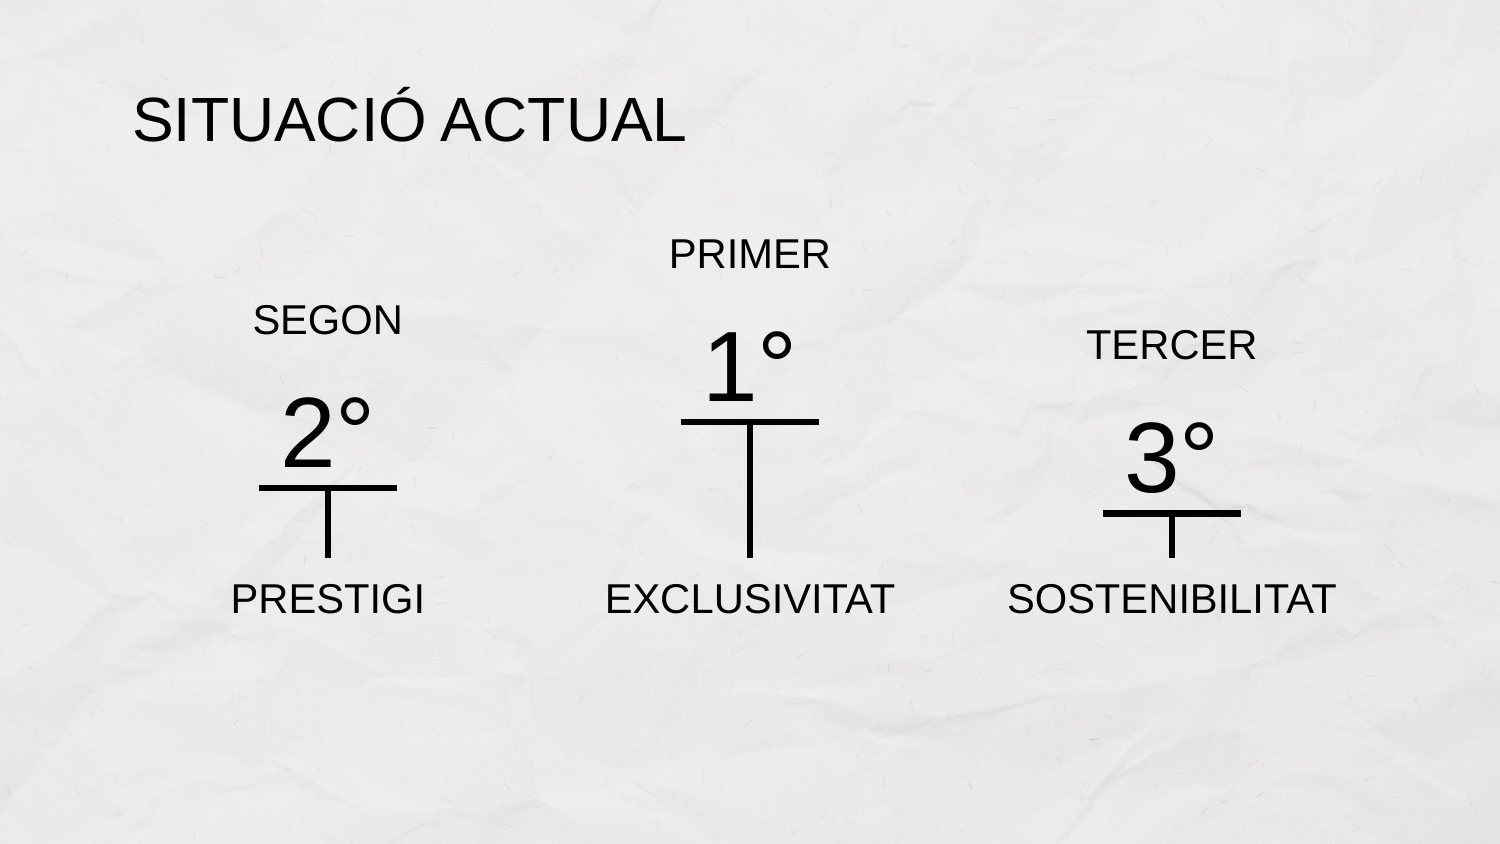

# SITUACIÓ ACTUAL
PRIMER
1°
EXCLUSIVITAT
SEGON
2°
PRESTIGI
TERCER
3°
SOSTENIBILITAT